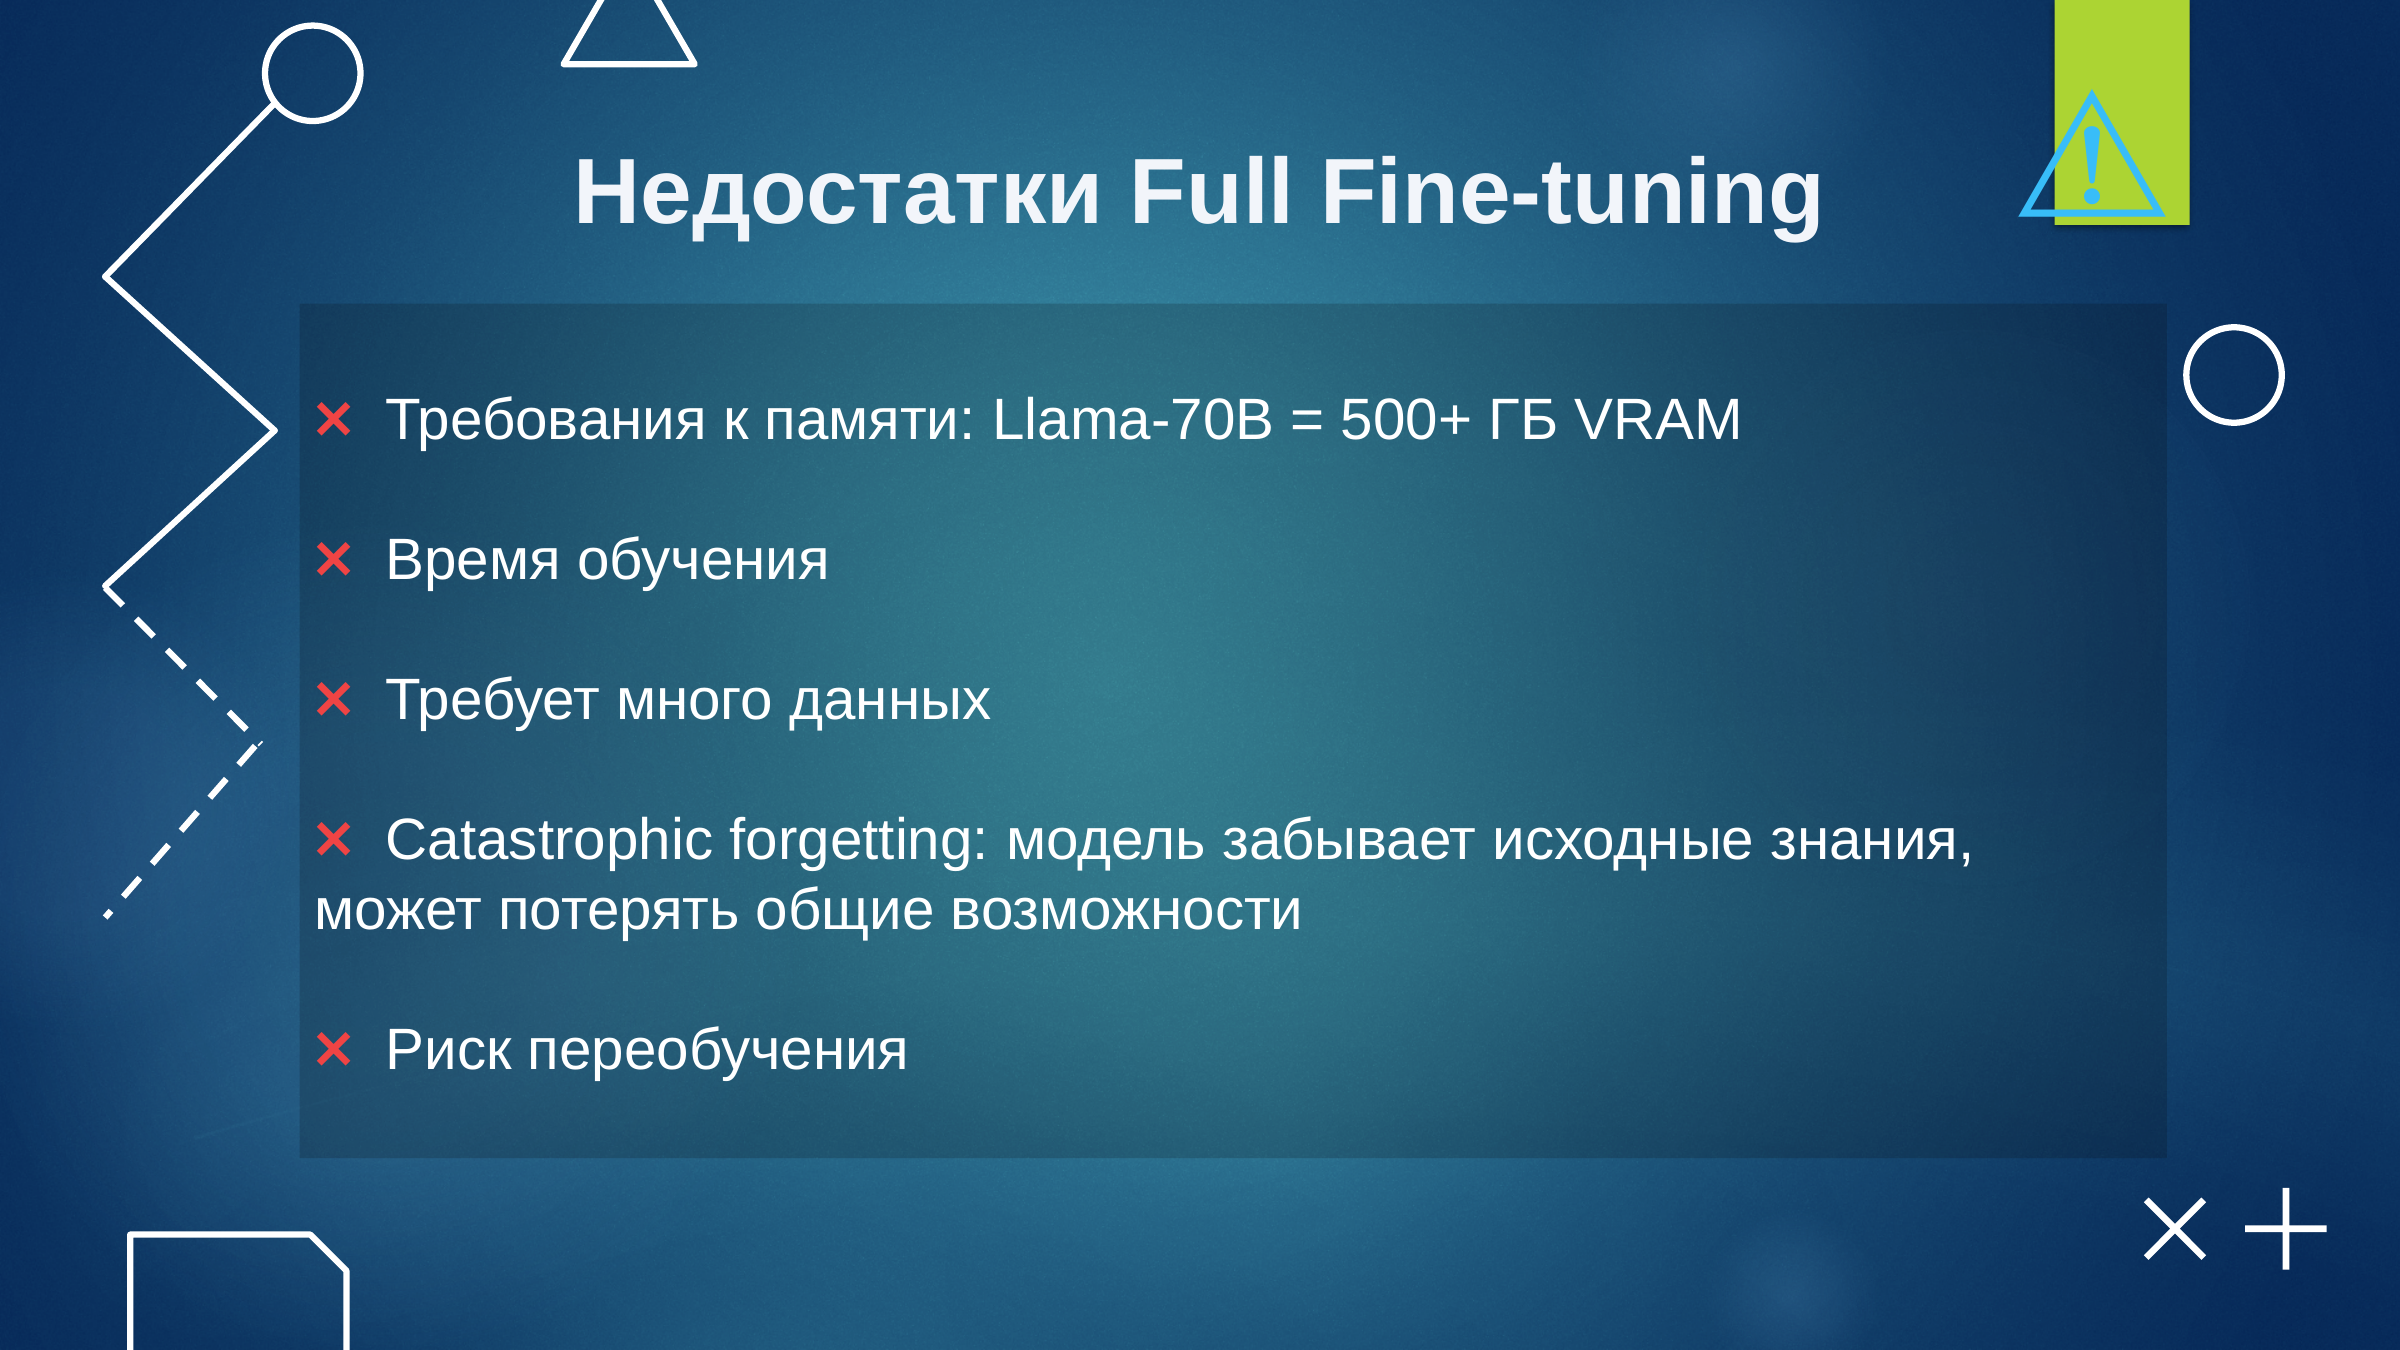

⚠️
Недостатки Full Fine-tuning

❌  Требования к памяти: Llama-70B = 500+ ГБ VRAM

❌  Время обучения

❌  Требует много данных

❌  Catastrophic forgetting: модель забывает исходные знания, может потерять общие возможности

❌  Риск переобучения